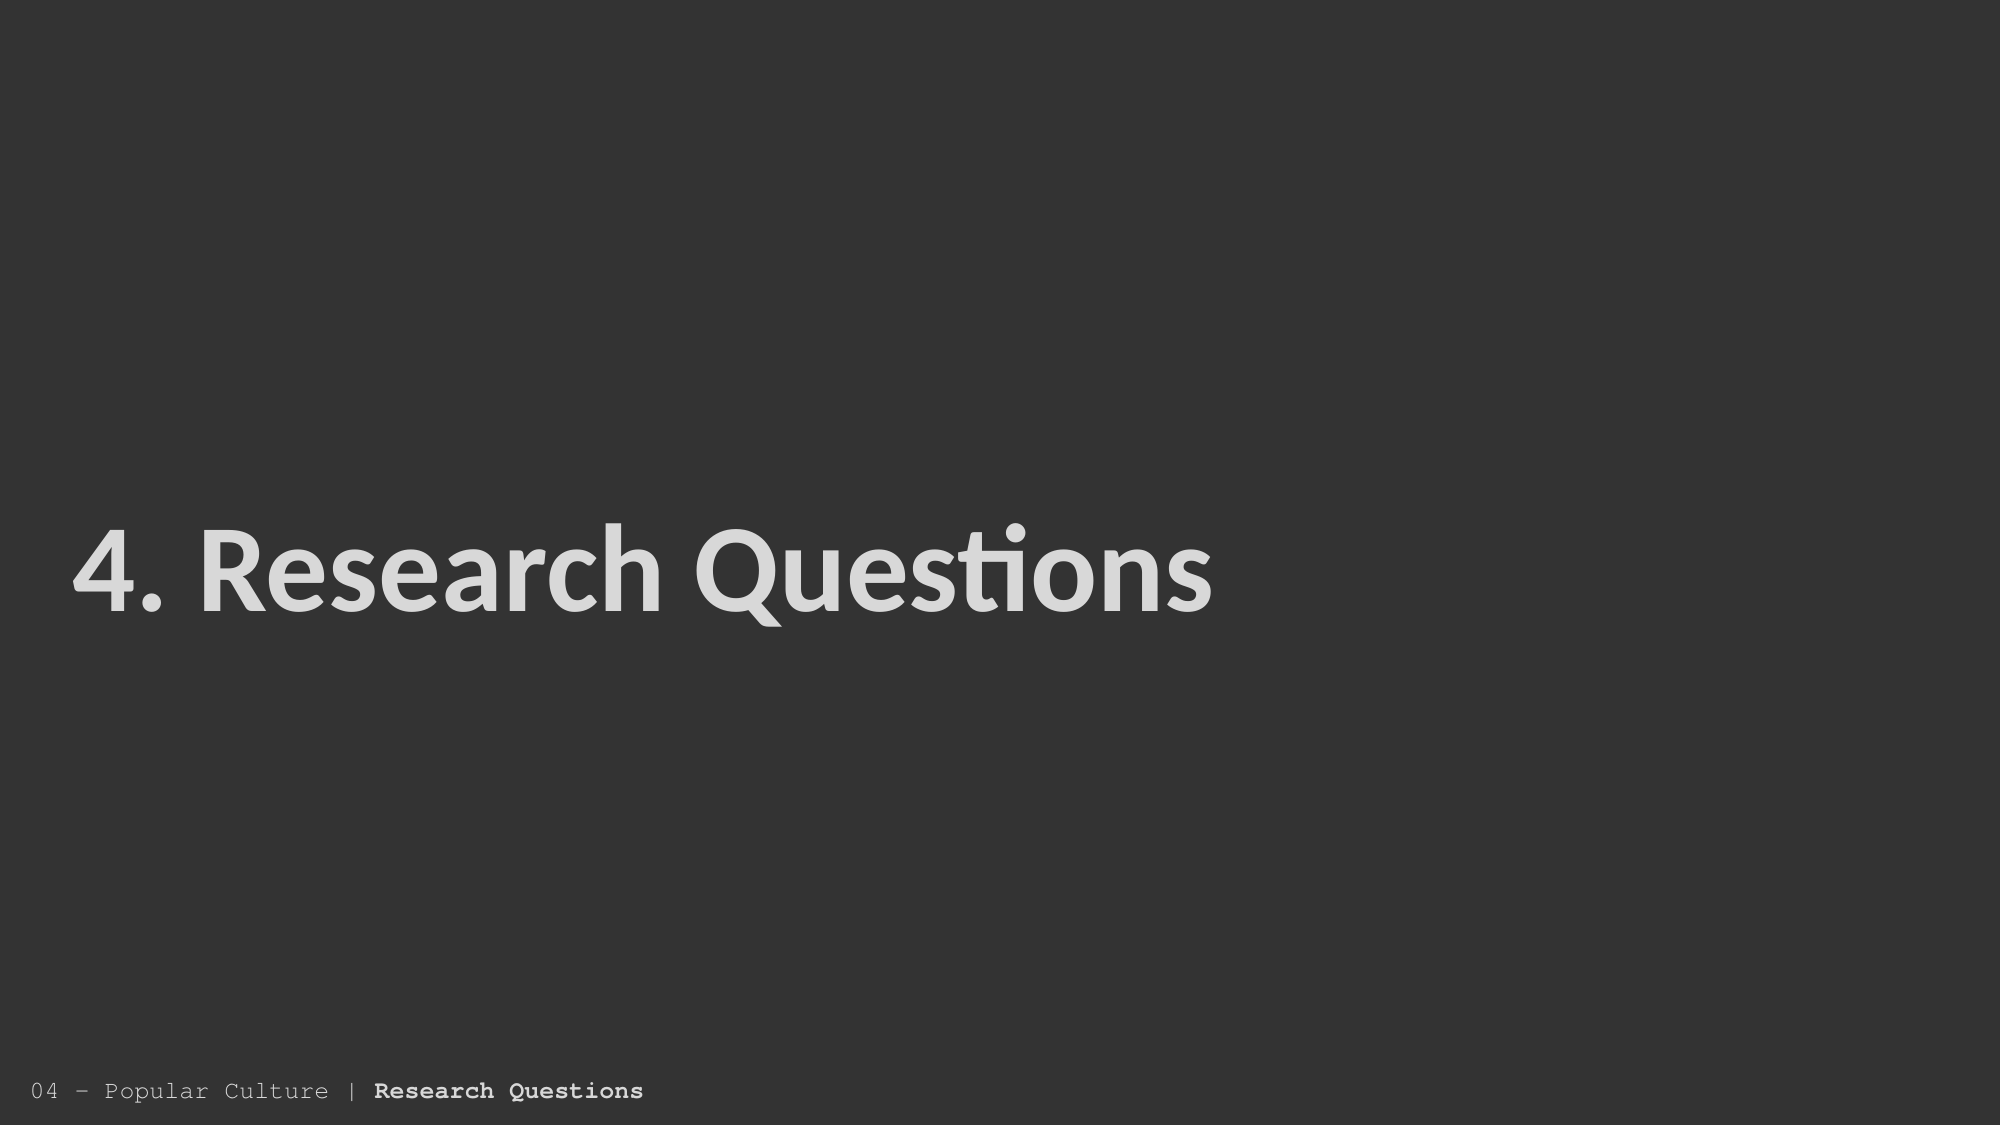

4. Research Questions
04 – Popular Culture | Research Questions